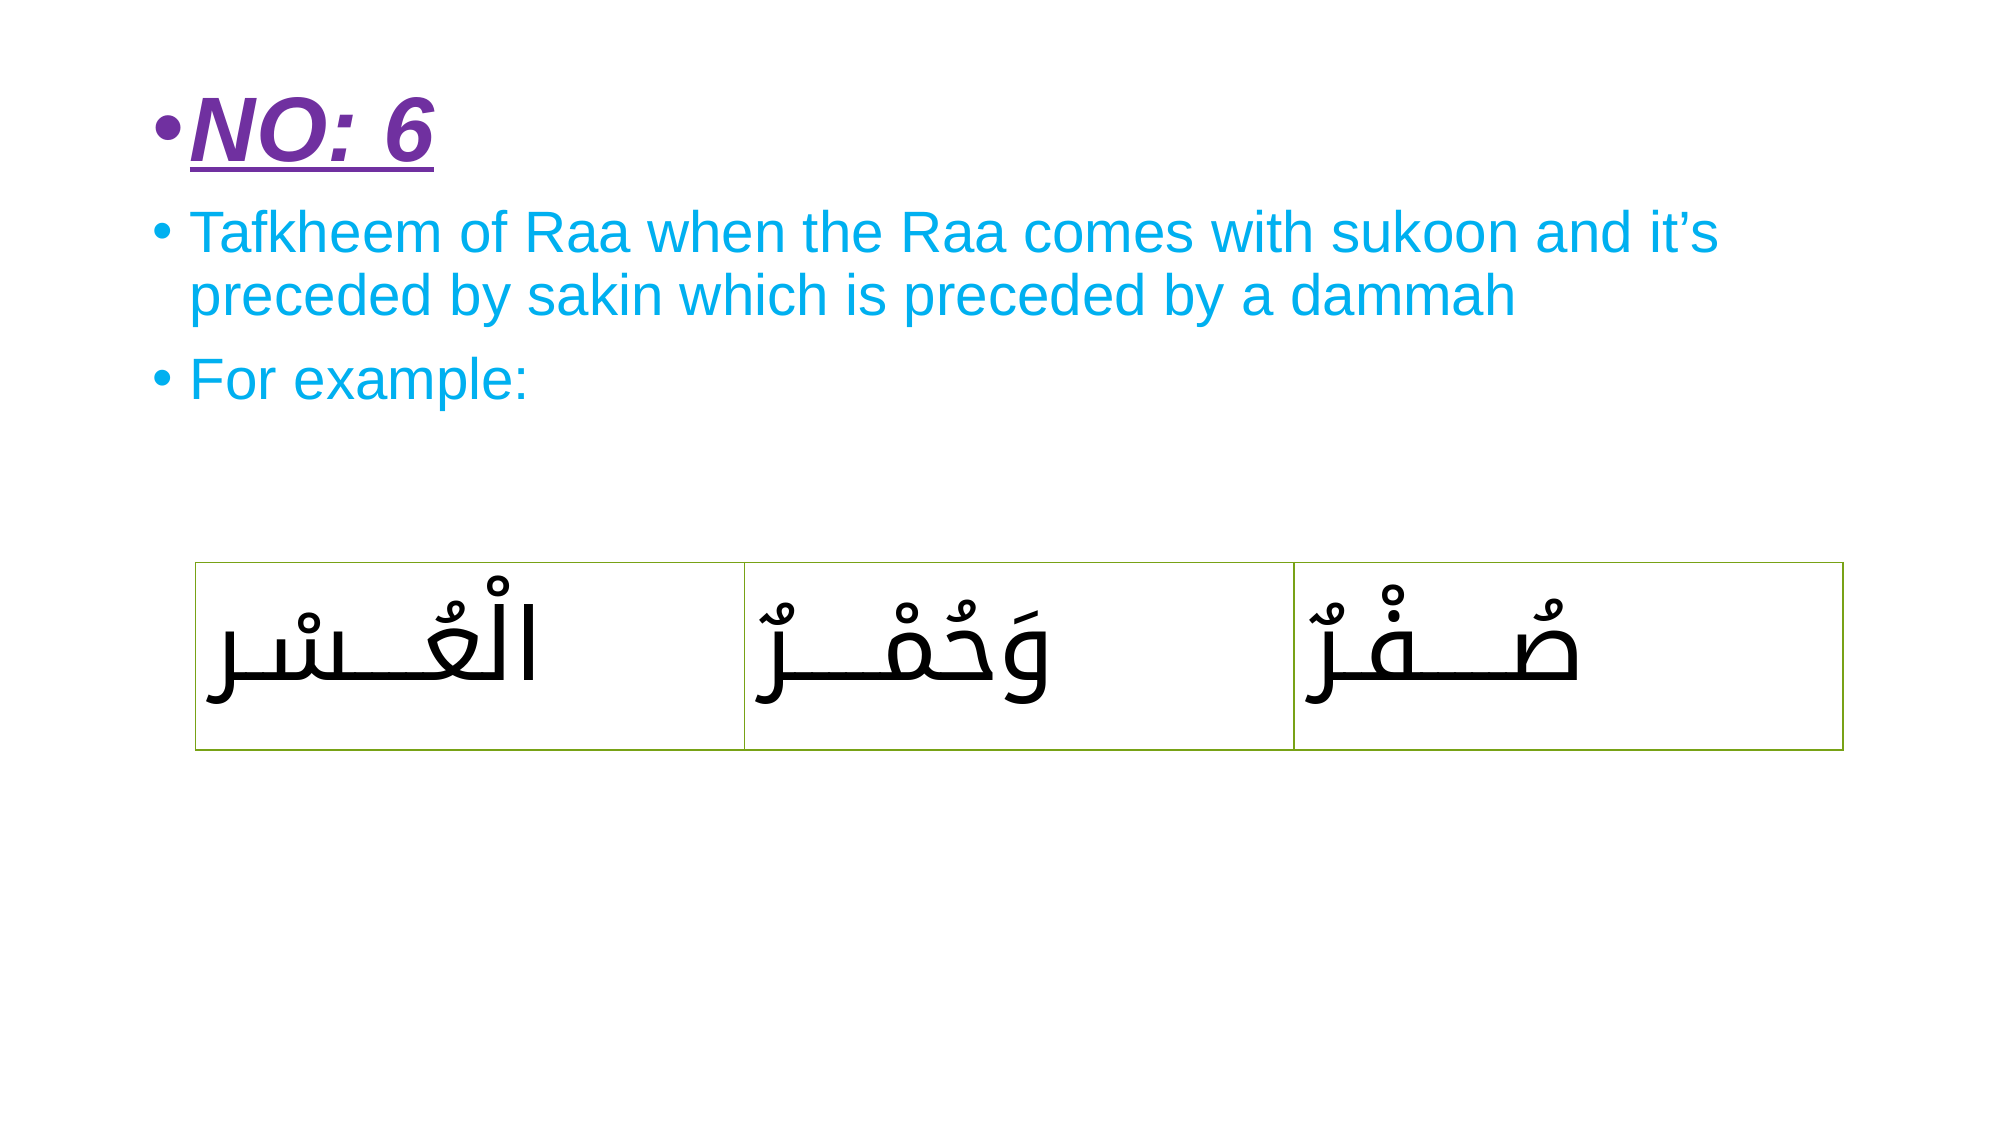

NO: 6
Tafkheem of Raa when the Raa comes with sukoon and it’s preceded by sakin which is preceded by a dammah
For example:

| الْعُــــسْـر | وَحُمْـــــرٌ | صُـــــفْـرٌ |
| --- | --- | --- |